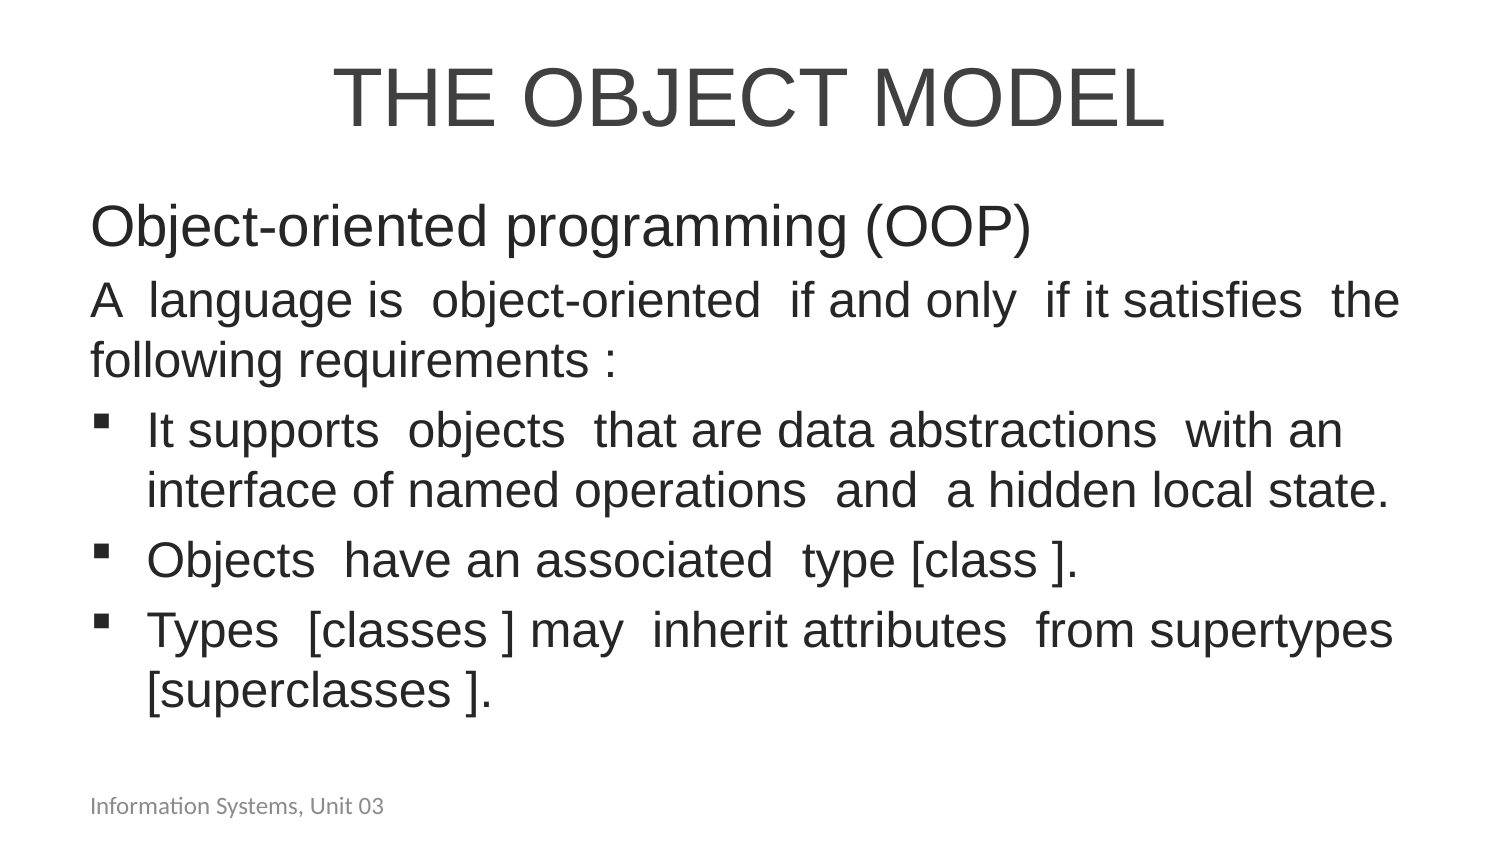

# The object model
Object-oriented programming (OOP)
A  language is  object-oriented  if and only  if it satisfies  the following requirements :
It supports  objects  that are data abstractions  with an interface of named operations  and  a hidden local state.
Objects  have an associated  type [class ].
Types  [classes ] may  inherit attributes  from supertypes  [superclasses ].
Information Systems, Unit 03
4